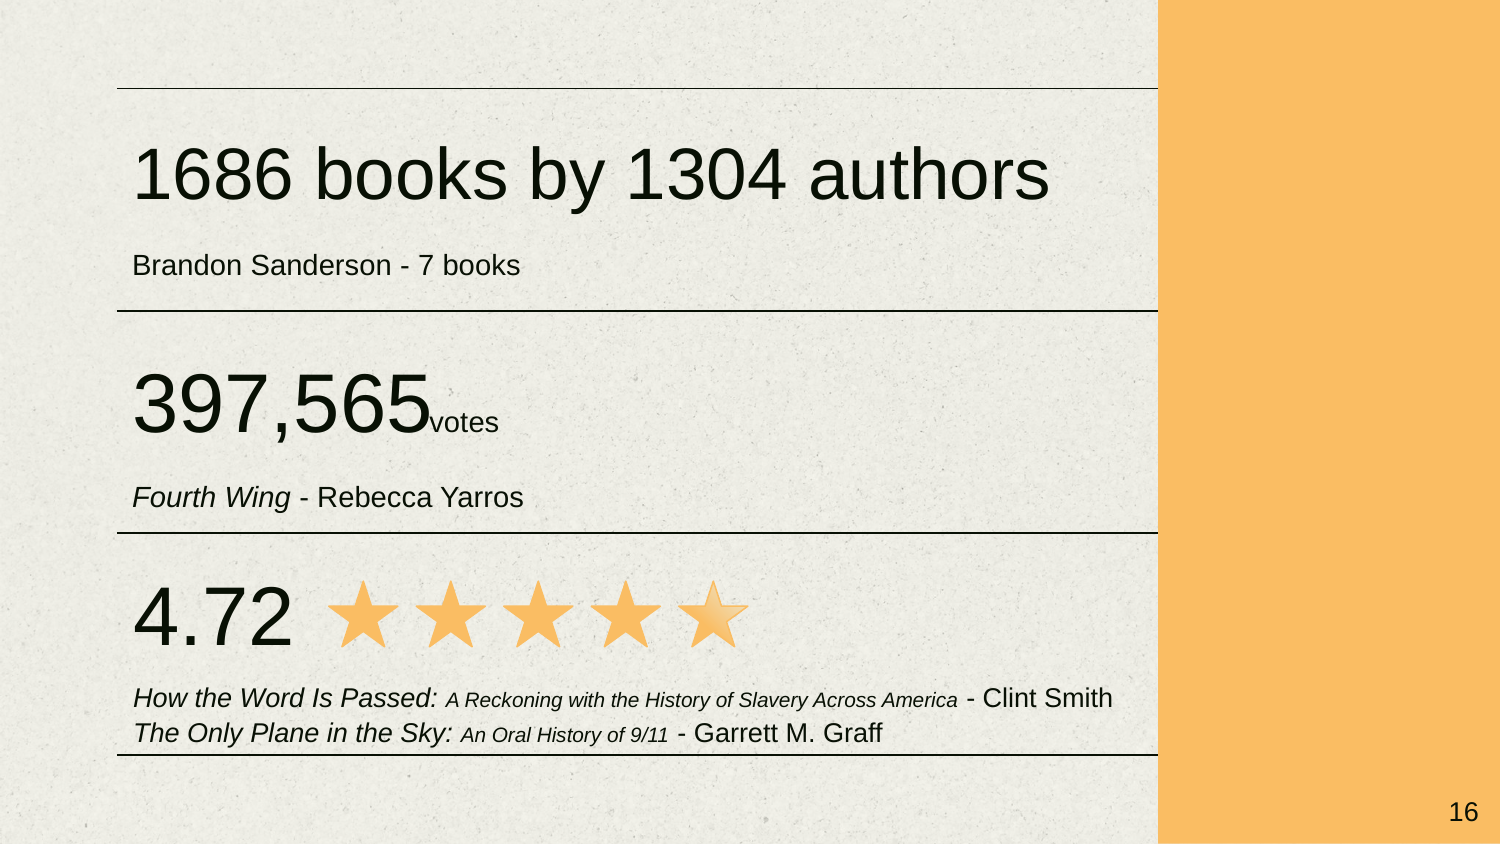

# 1686 books by 1304 authors
Brandon Sanderson - 7 books
397,565
votes
Fourth Wing - Rebecca Yarros
4.72

How the Word Is Passed: A Reckoning with the History of Slavery Across America - Clint Smith
The Only Plane in the Sky: An Oral History of 9/11 - Garrett M. Graff
16